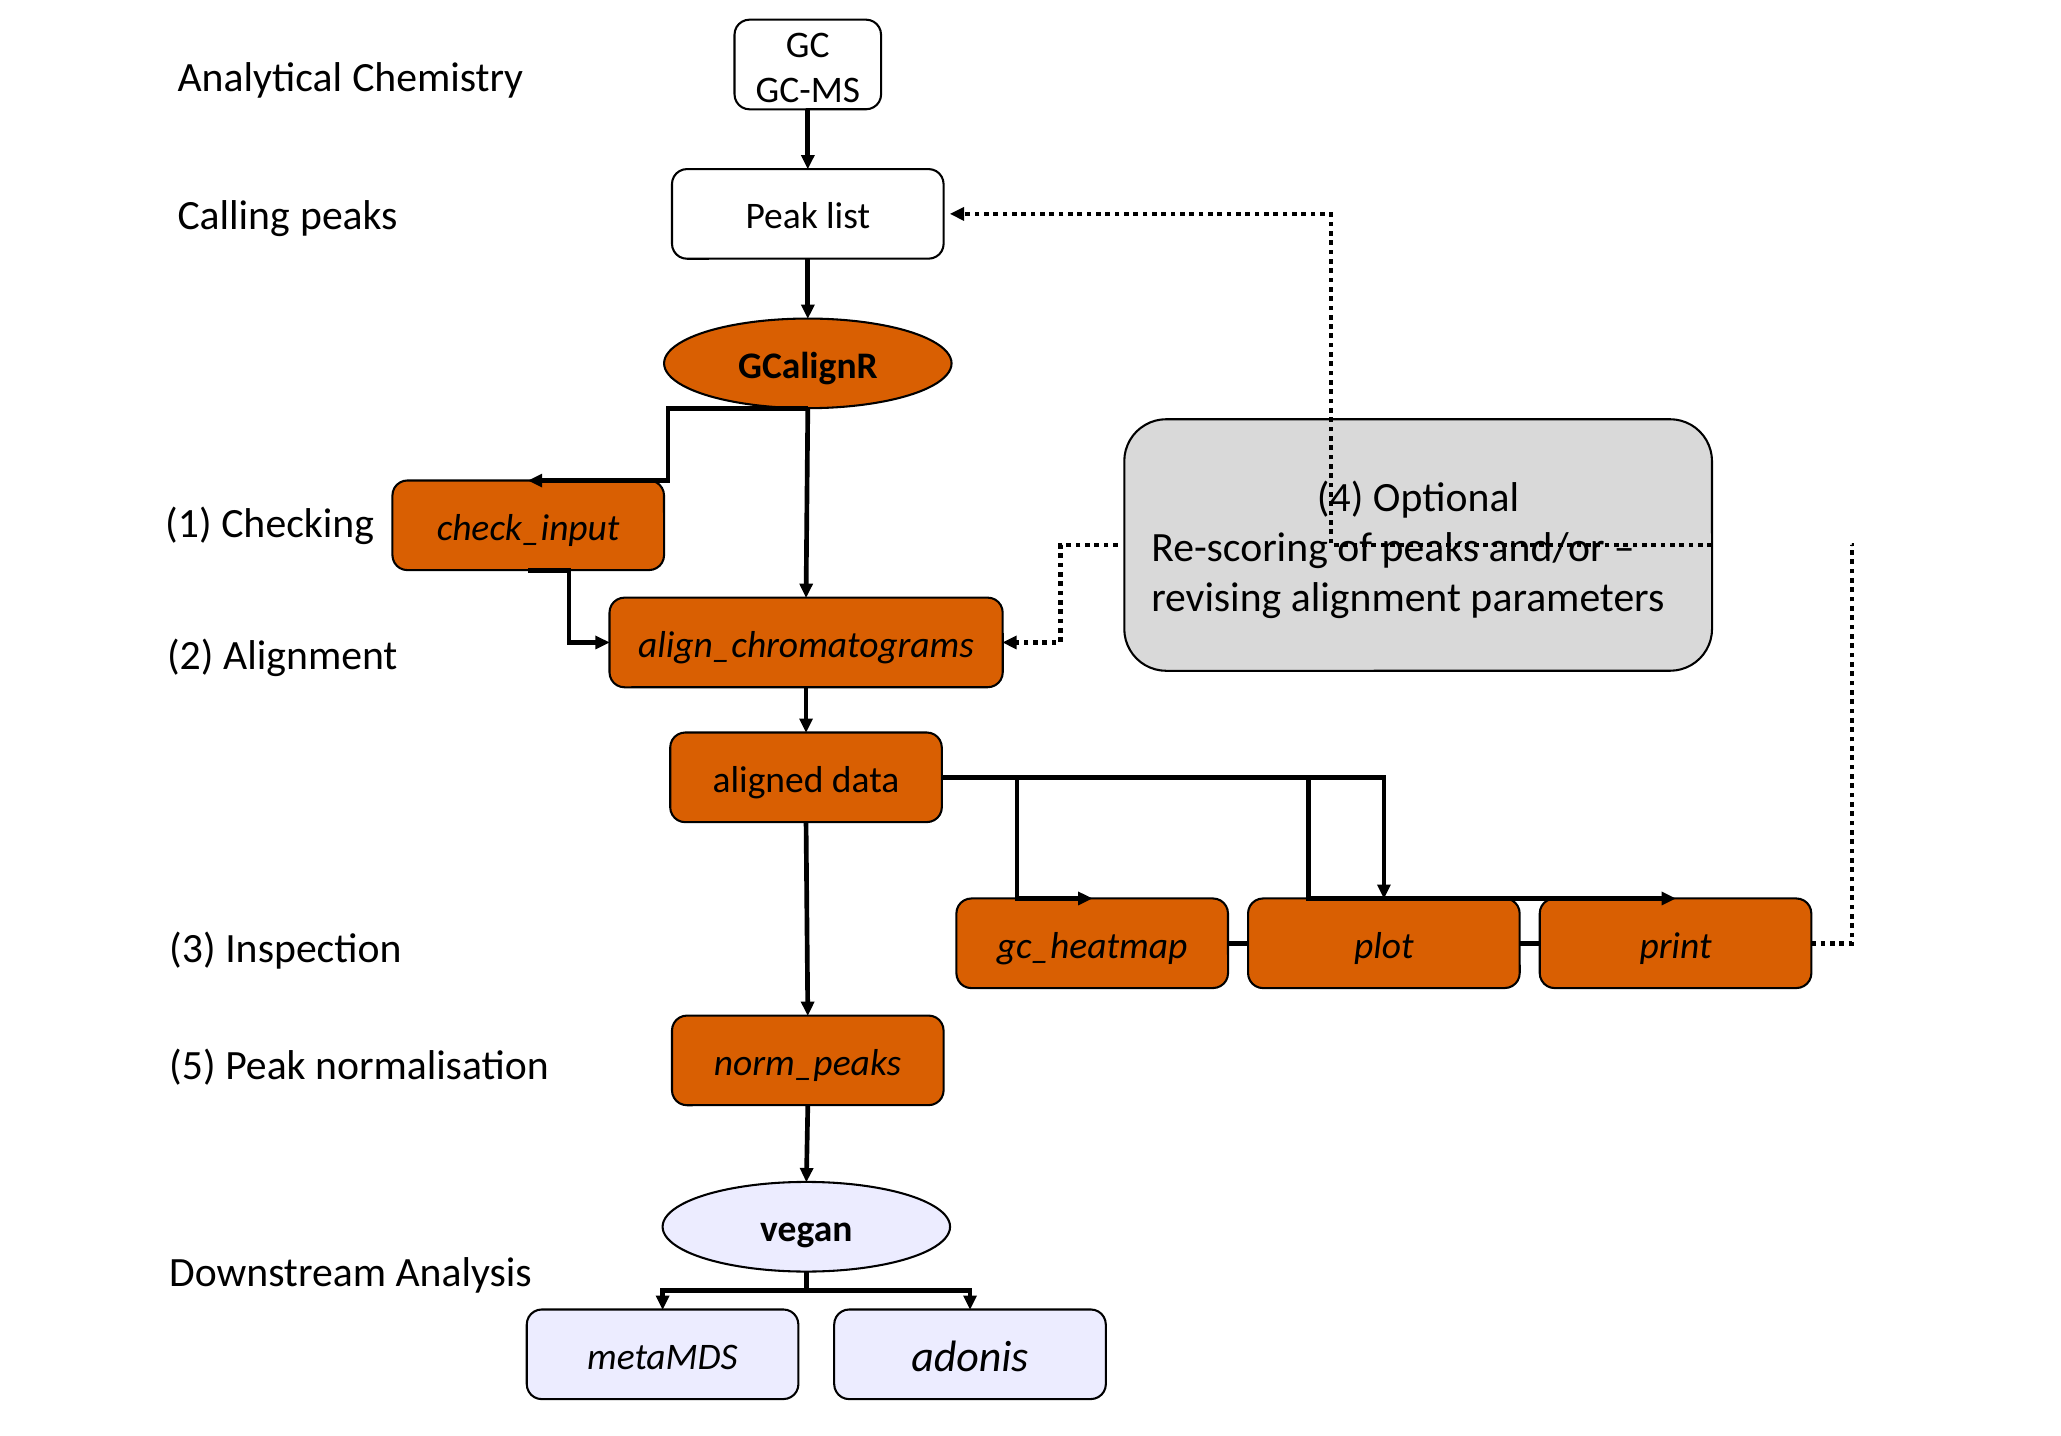

GC
GC-MS
Peak list
GCalignR
check_input
align_chromatograms
aligned data
gc_heatmap
plot
print
Analytical Chemistry
Calling peaks
(1) Checking
(2) Alignment
(3) Inspection
norm_peaks
(5) Peak normalisation
vegan
Downstream Analysis
metaMDS
adonis
(4) Optional
Re-scoring of peaks and/or – revising alignment parameters